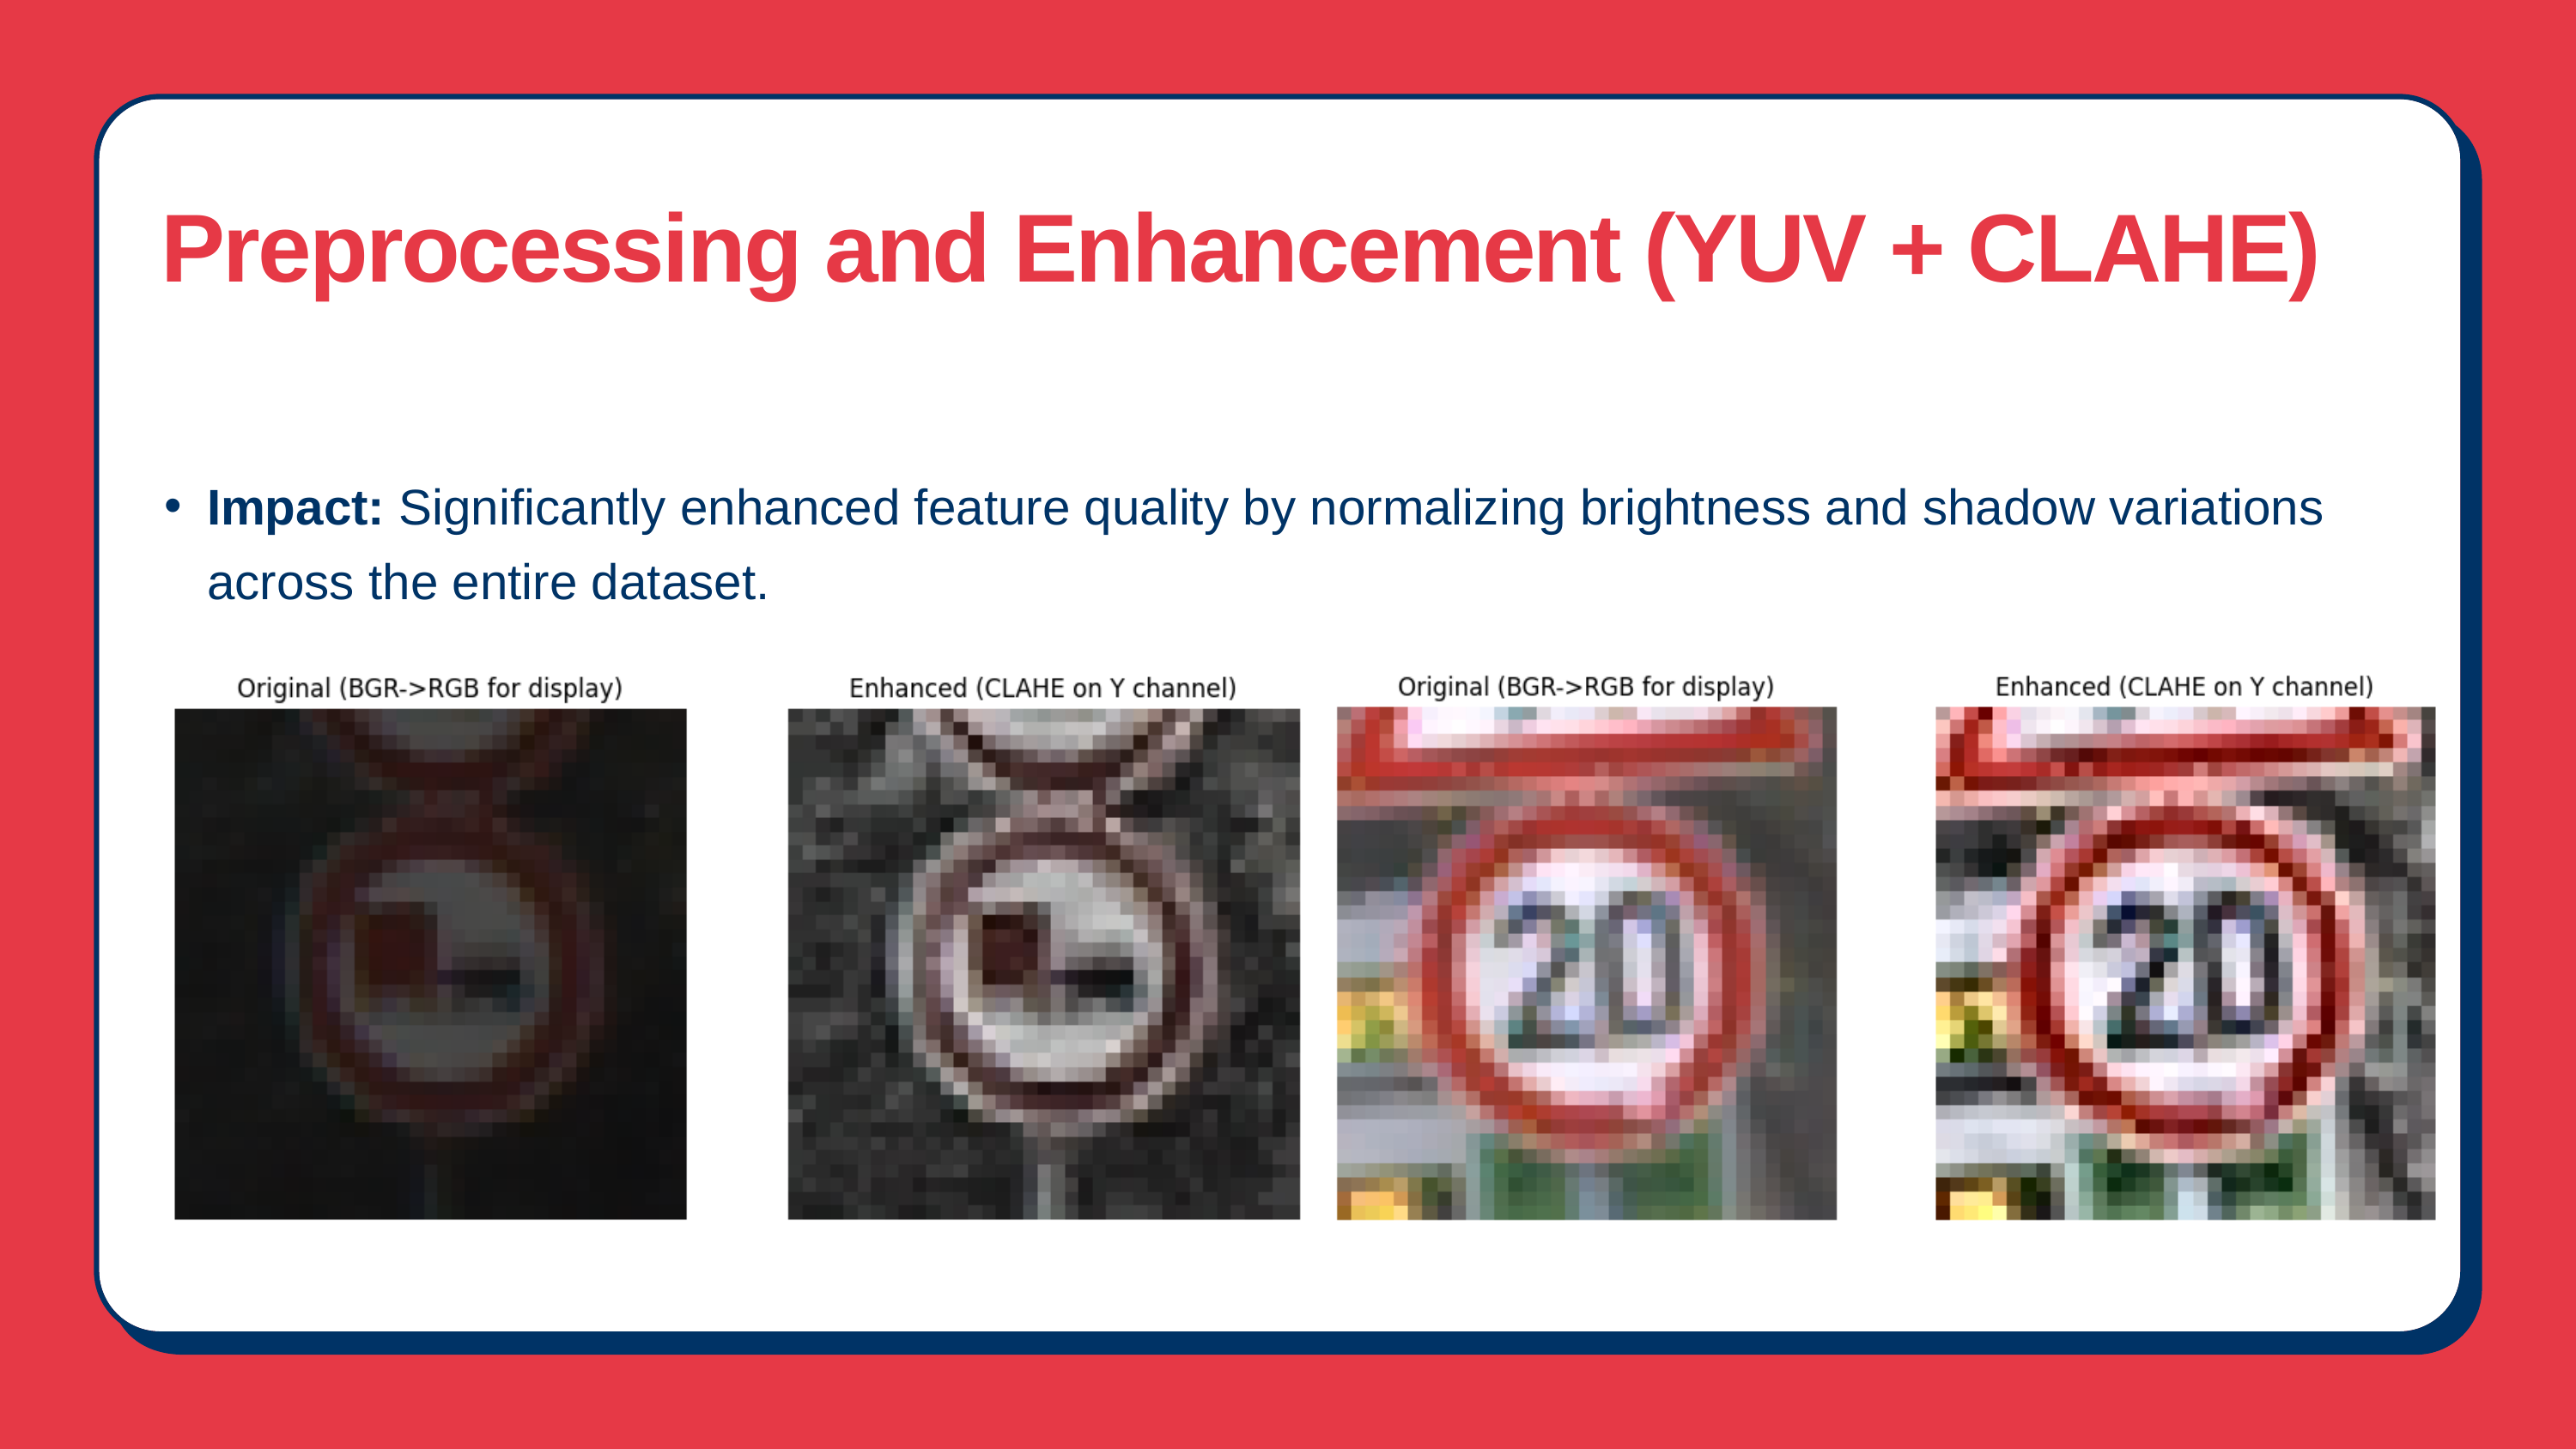

Preprocessing and Enhancement (YUV + CLAHE)
Impact: Significantly enhanced feature quality by normalizing brightness and shadow variations across the entire dataset.